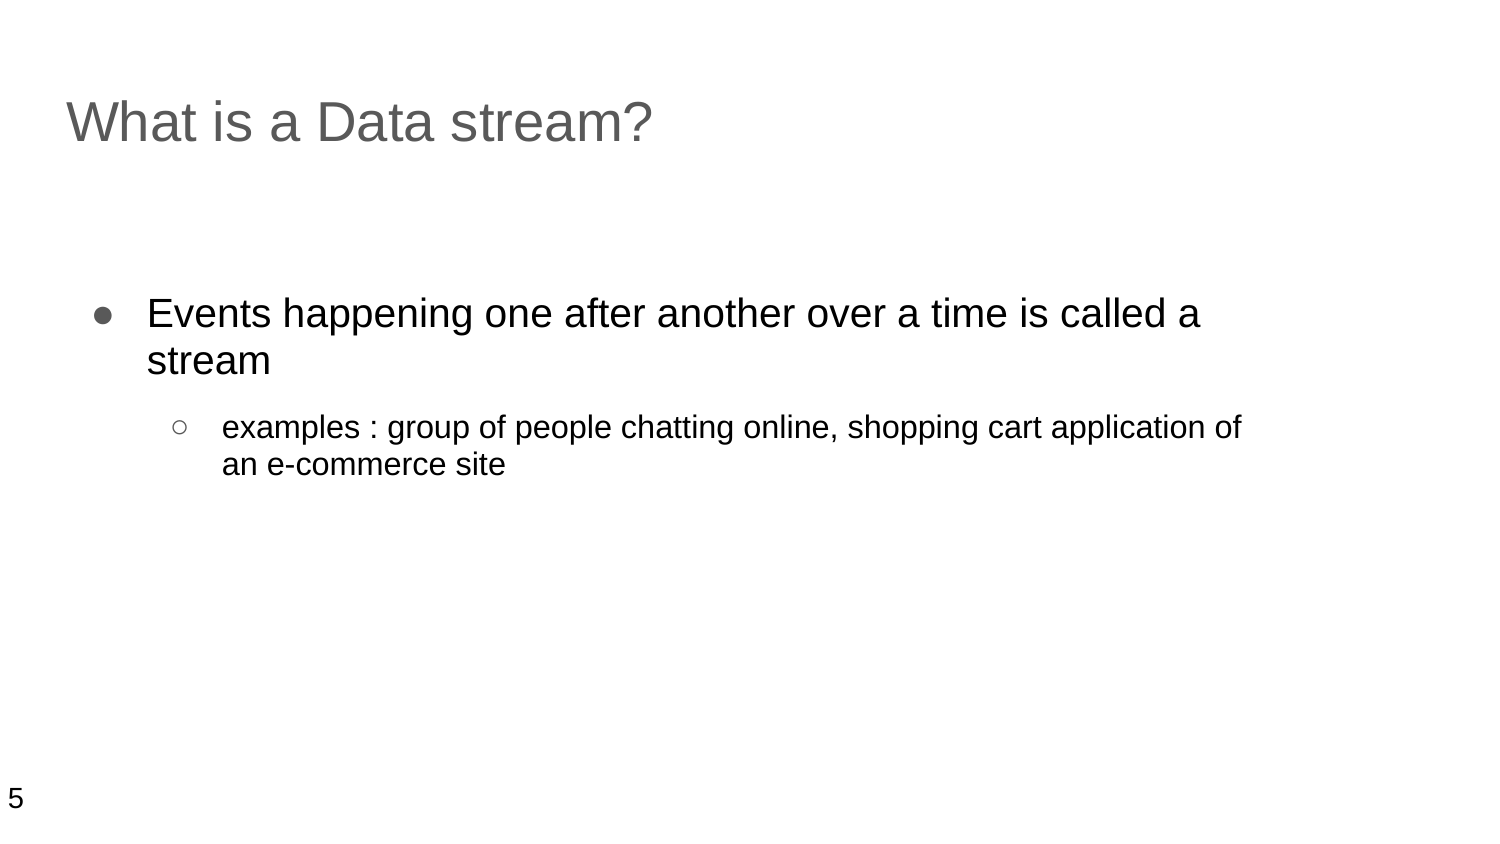

# What is a Data stream?

Events happening one after another over a time is called a stream
examples : group of people chatting online, shopping cart application of an e-commerce site

5